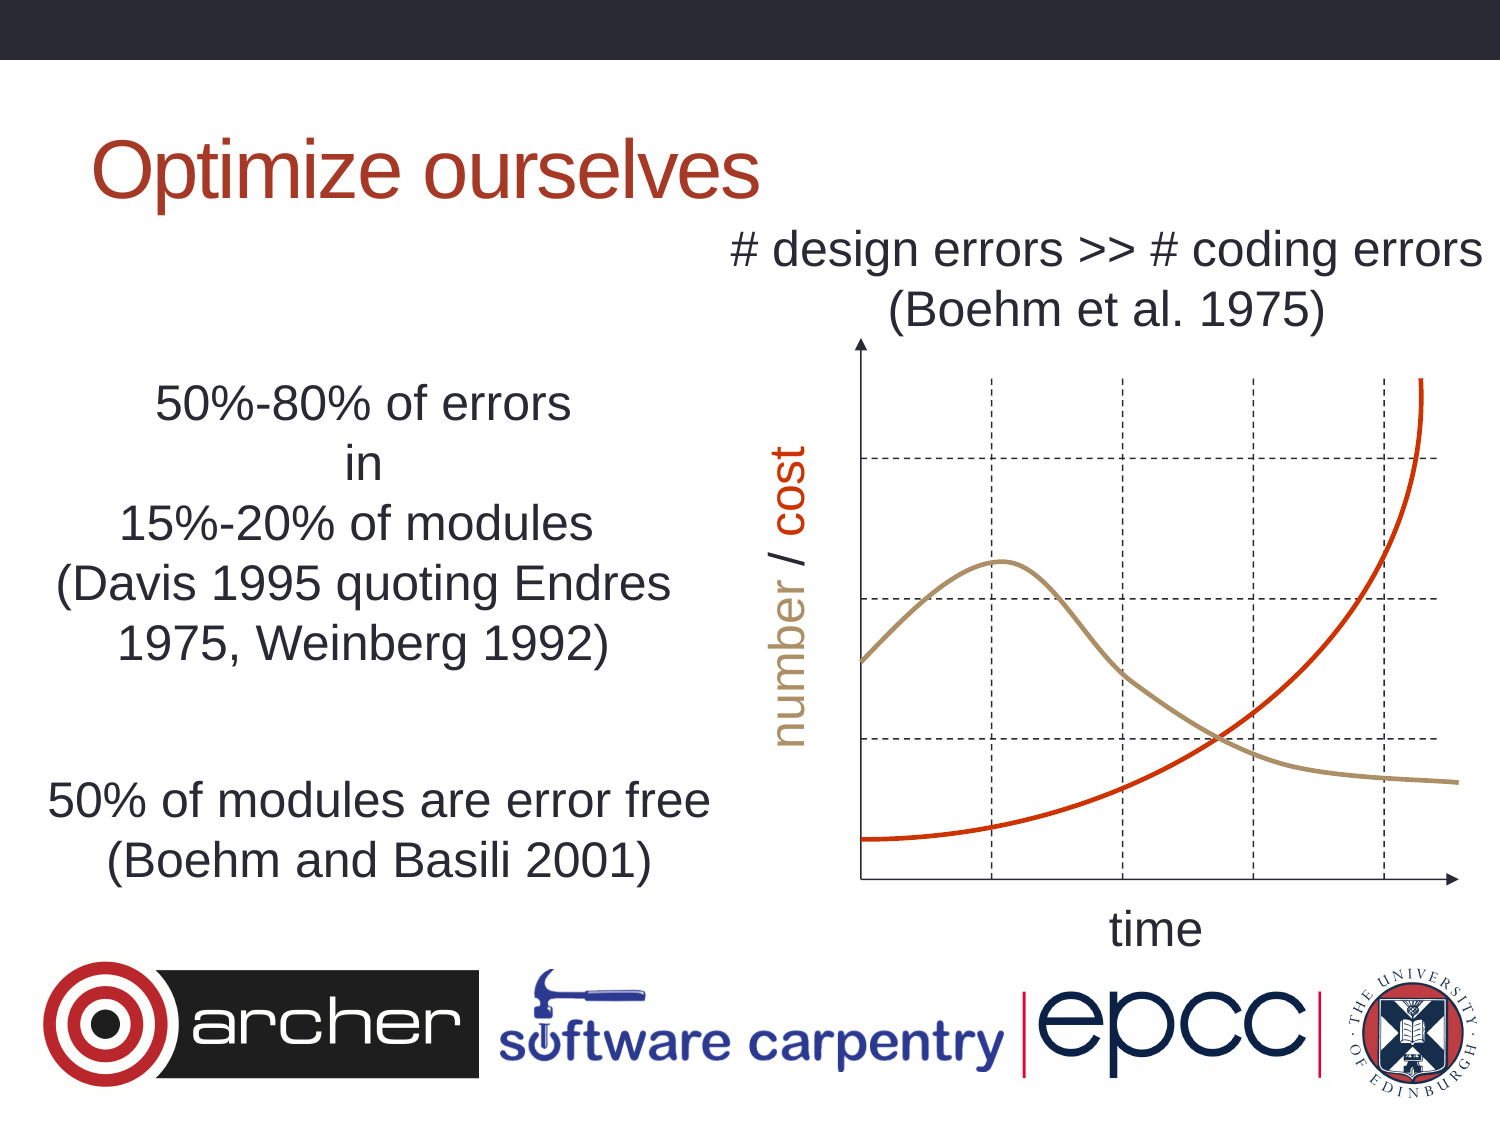

# Optimize ourselves
# design errors >> # coding errors
(Boehm et al. 1975)

number / cost

time
50%-80% of errors
in
15%-20% of modules
(Davis 1995 quoting Endres 1975, Weinberg 1992)
50% of modules are error free
(Boehm and Basili 2001)